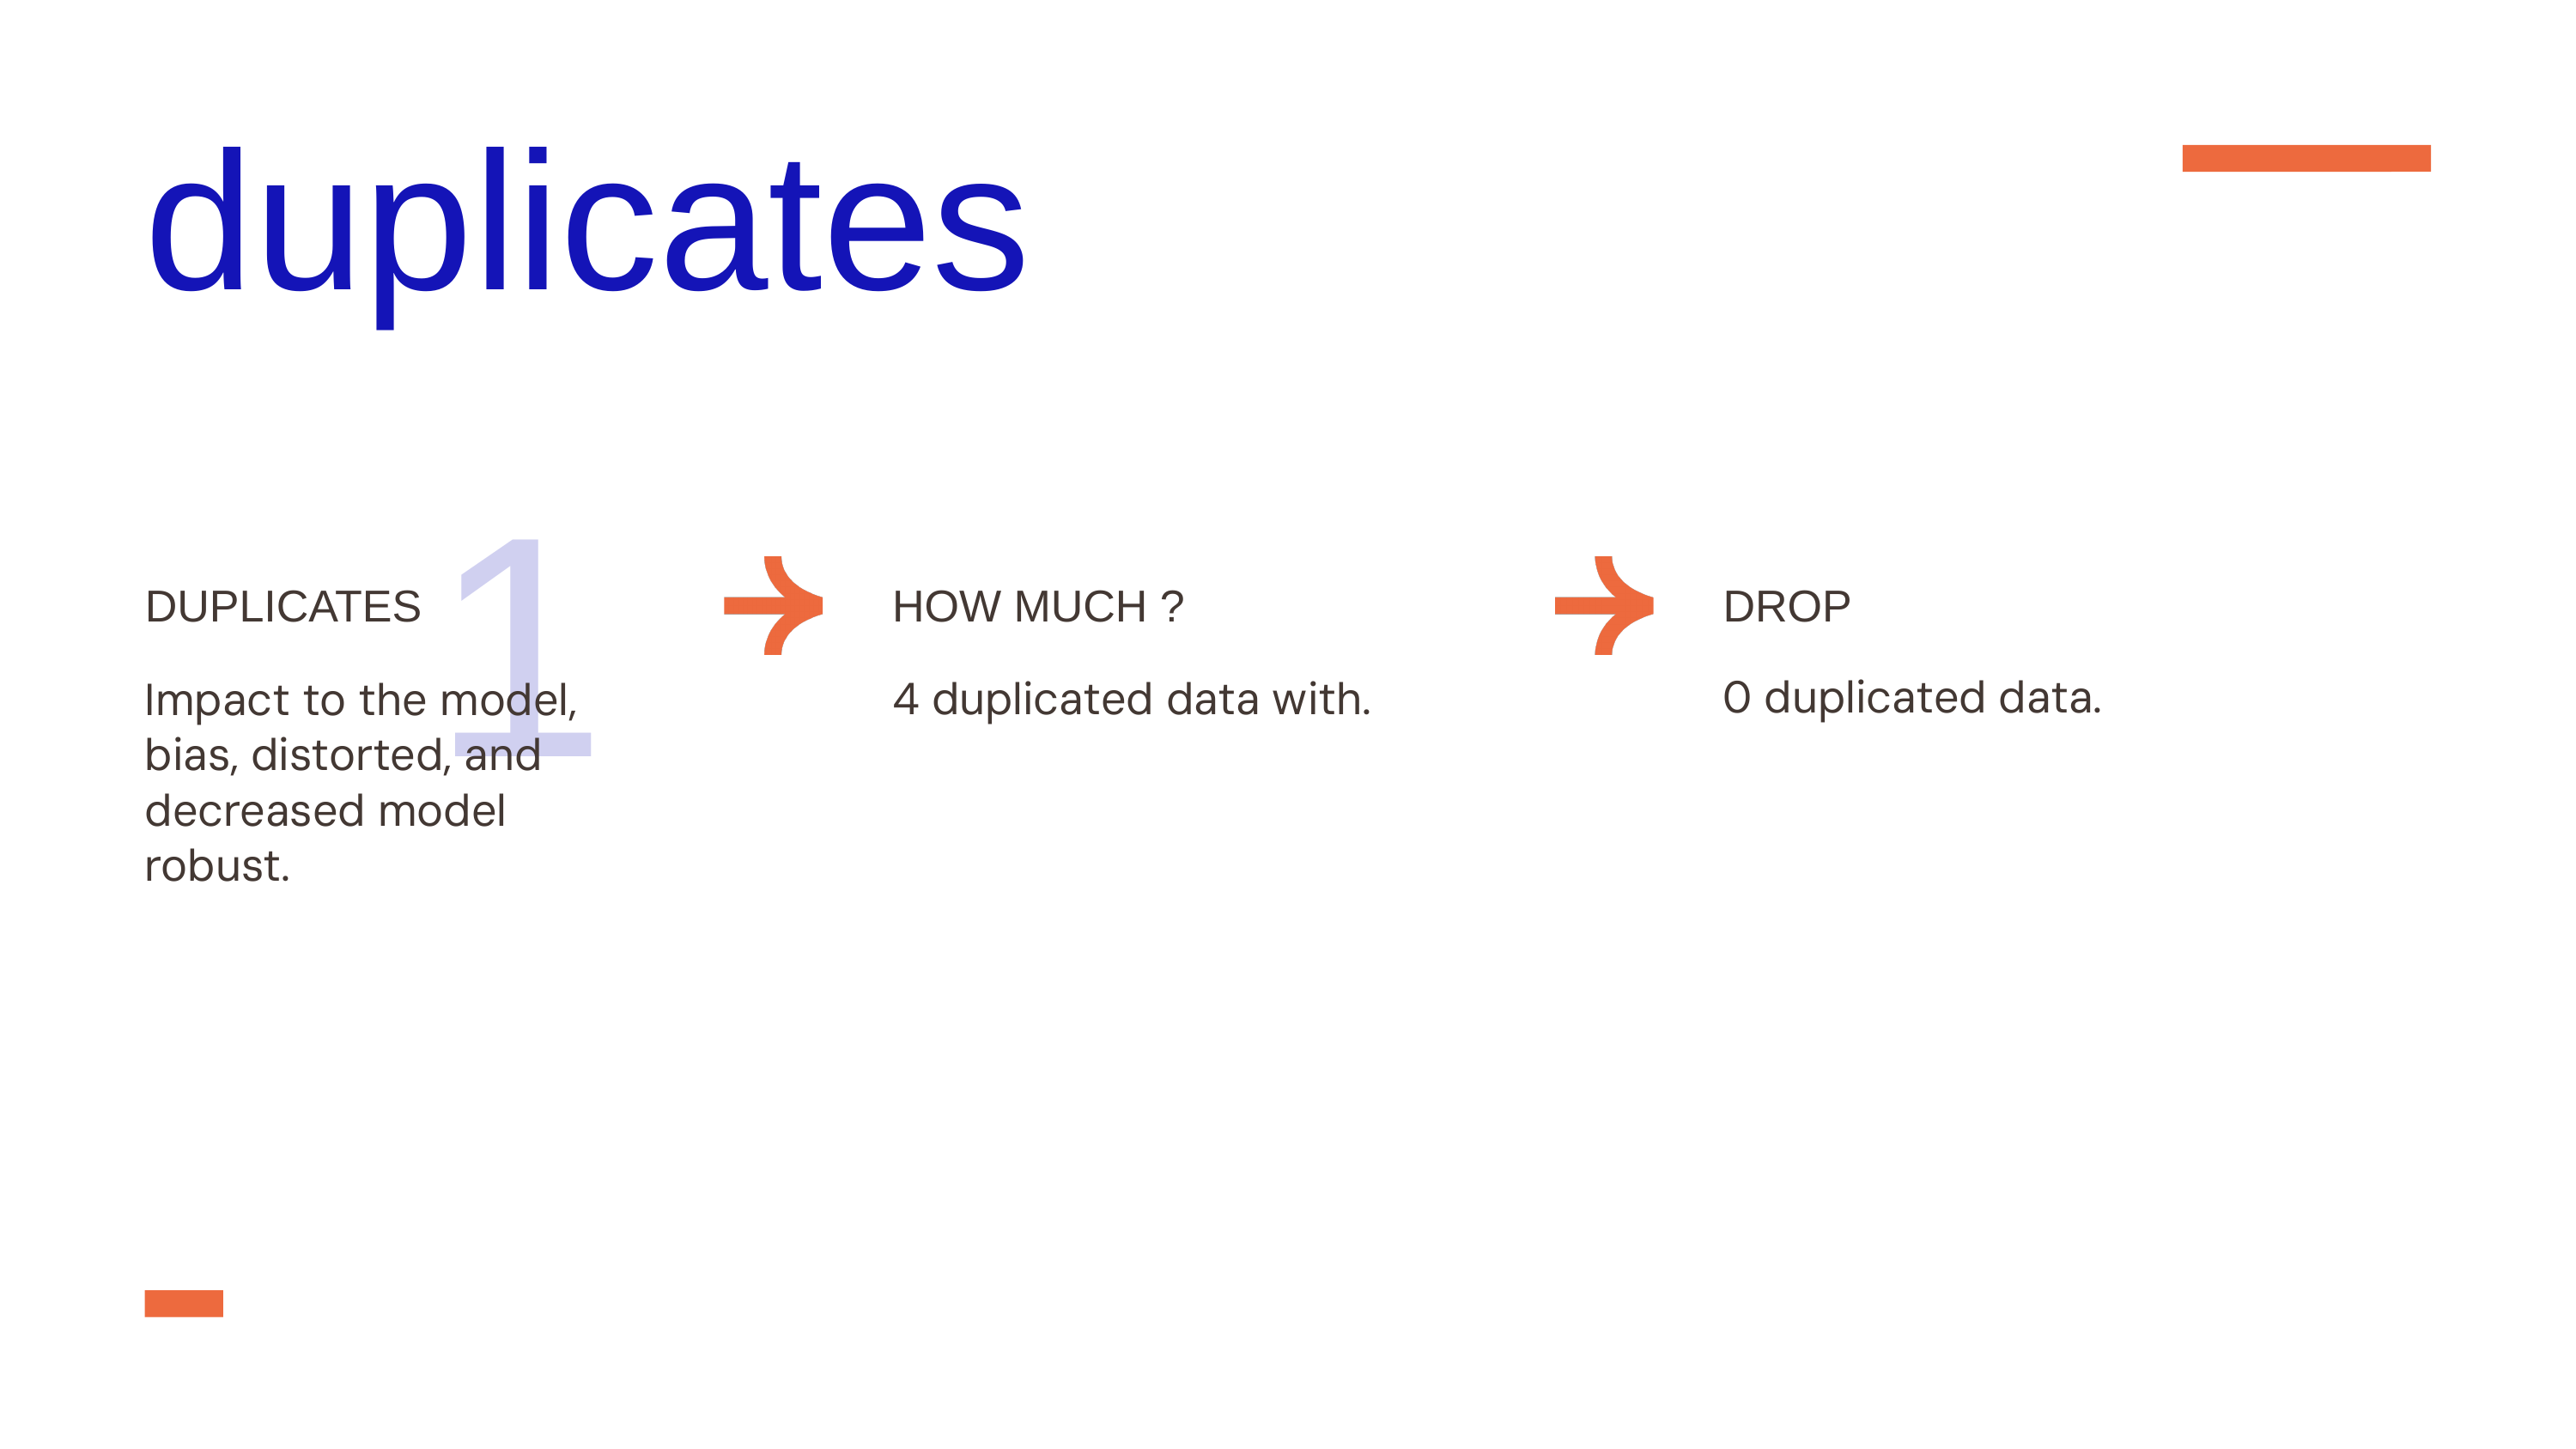

duplicates

1

DUPLICATES
HOW MUCH ?
DROP
Impact to the model, bias, distorted, and decreased model robust.
4 duplicated data with.
0 duplicated data.